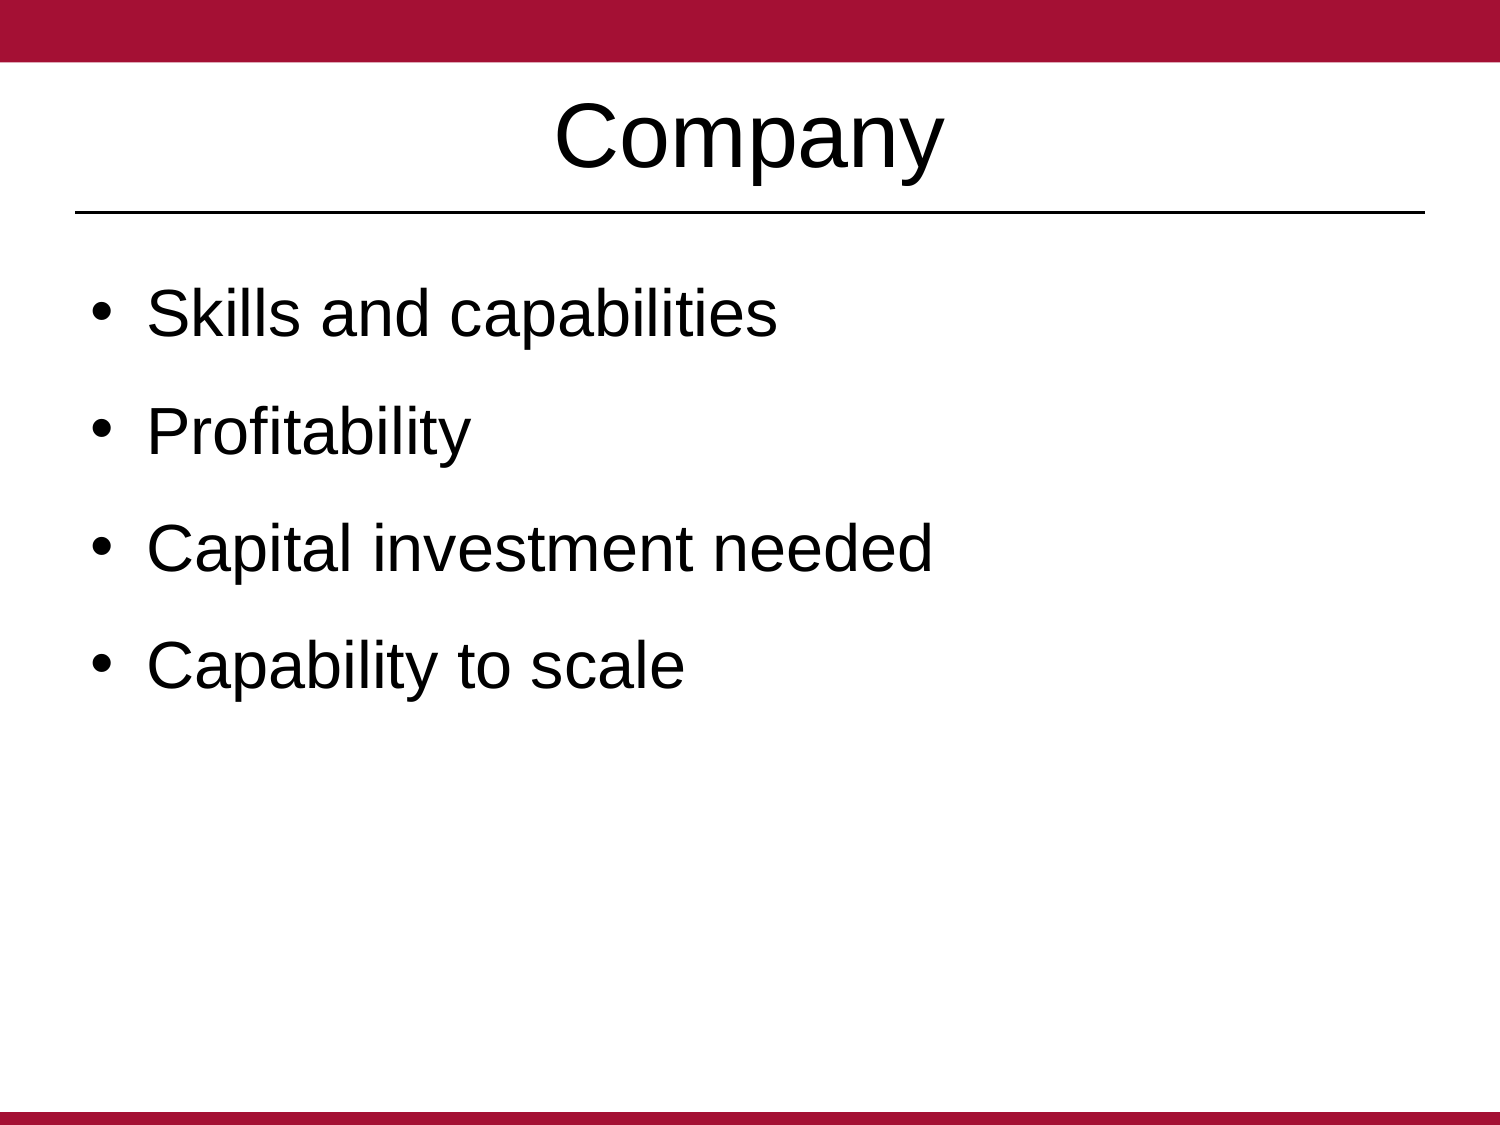

# Company
Skills and capabilities
Profitability
Capital investment needed
Capability to scale